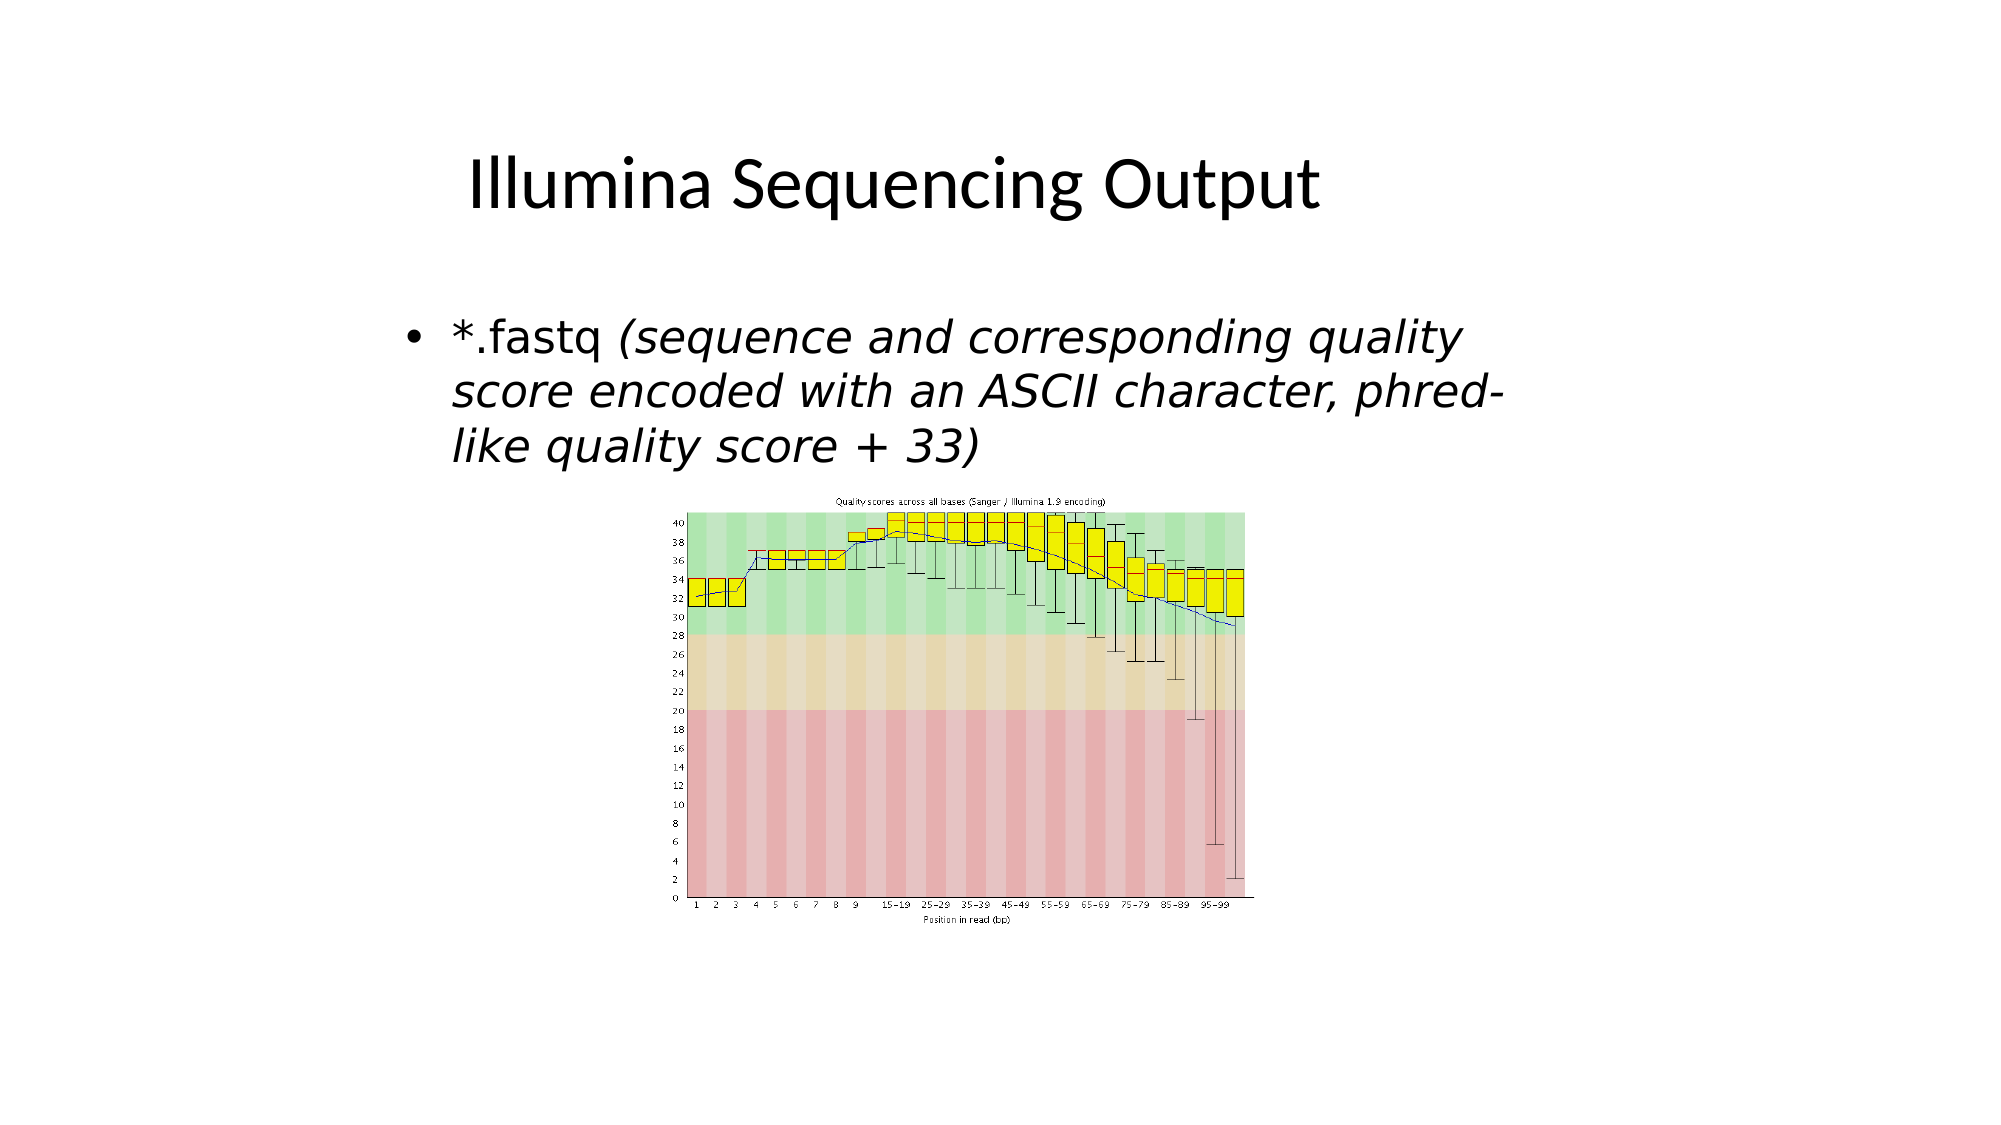

# Illumina Sequencing Output
•	*.fastq (sequence and corresponding quality  score encoded with an ASCII character, phred-  like quality score + 33)